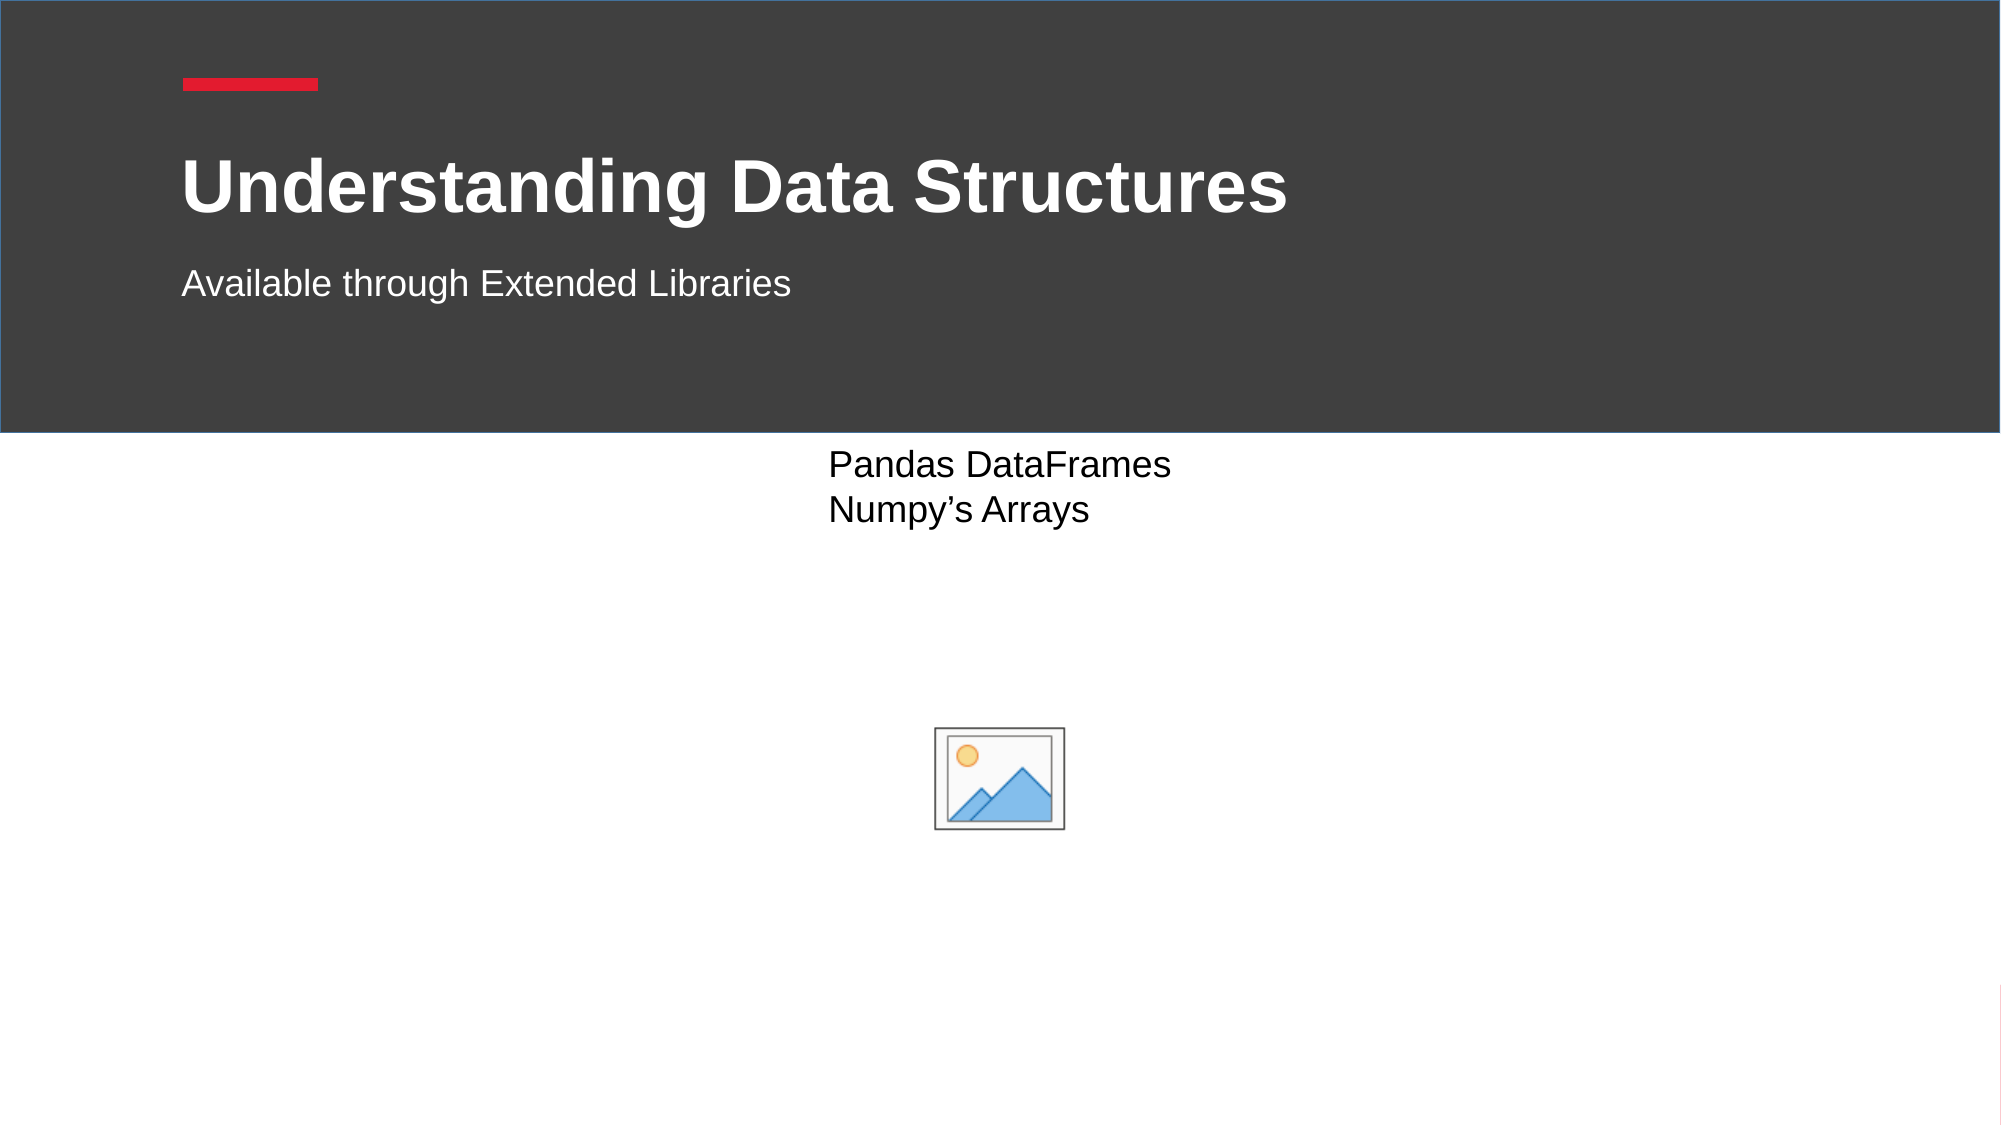

# Understanding Data Structures
Available through Extended Libraries
Pandas DataFrames
Numpy’s Arrays